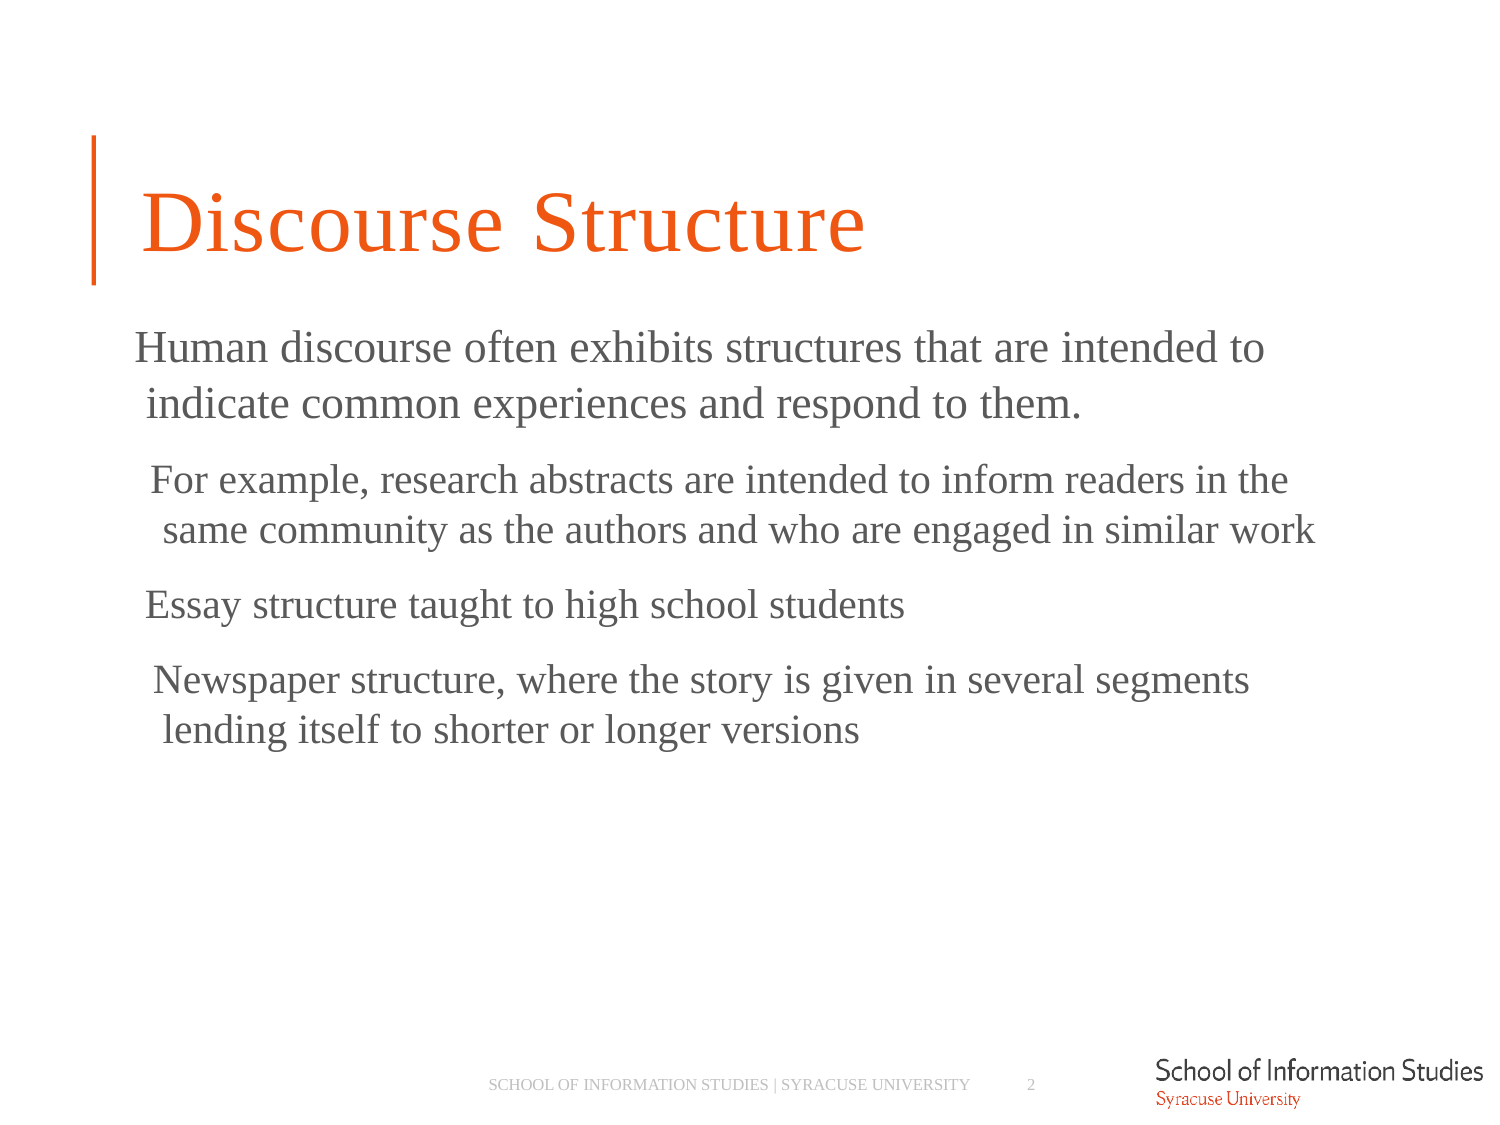

# Discourse Structure
Human discourse often exhibits structures that are intended to  indicate common experiences and respond to them.
­ For example, research abstracts are intended to inform readers in the  same community as the authors and who are engaged in similar work
­ Essay structure taught to high school students
­ Newspaper structure, where the story is given in several segments  lending itself to shorter or longer versions
SCHOOL OF INFORMATION STUDIES | SYRACUSE UNIVERSITY
2